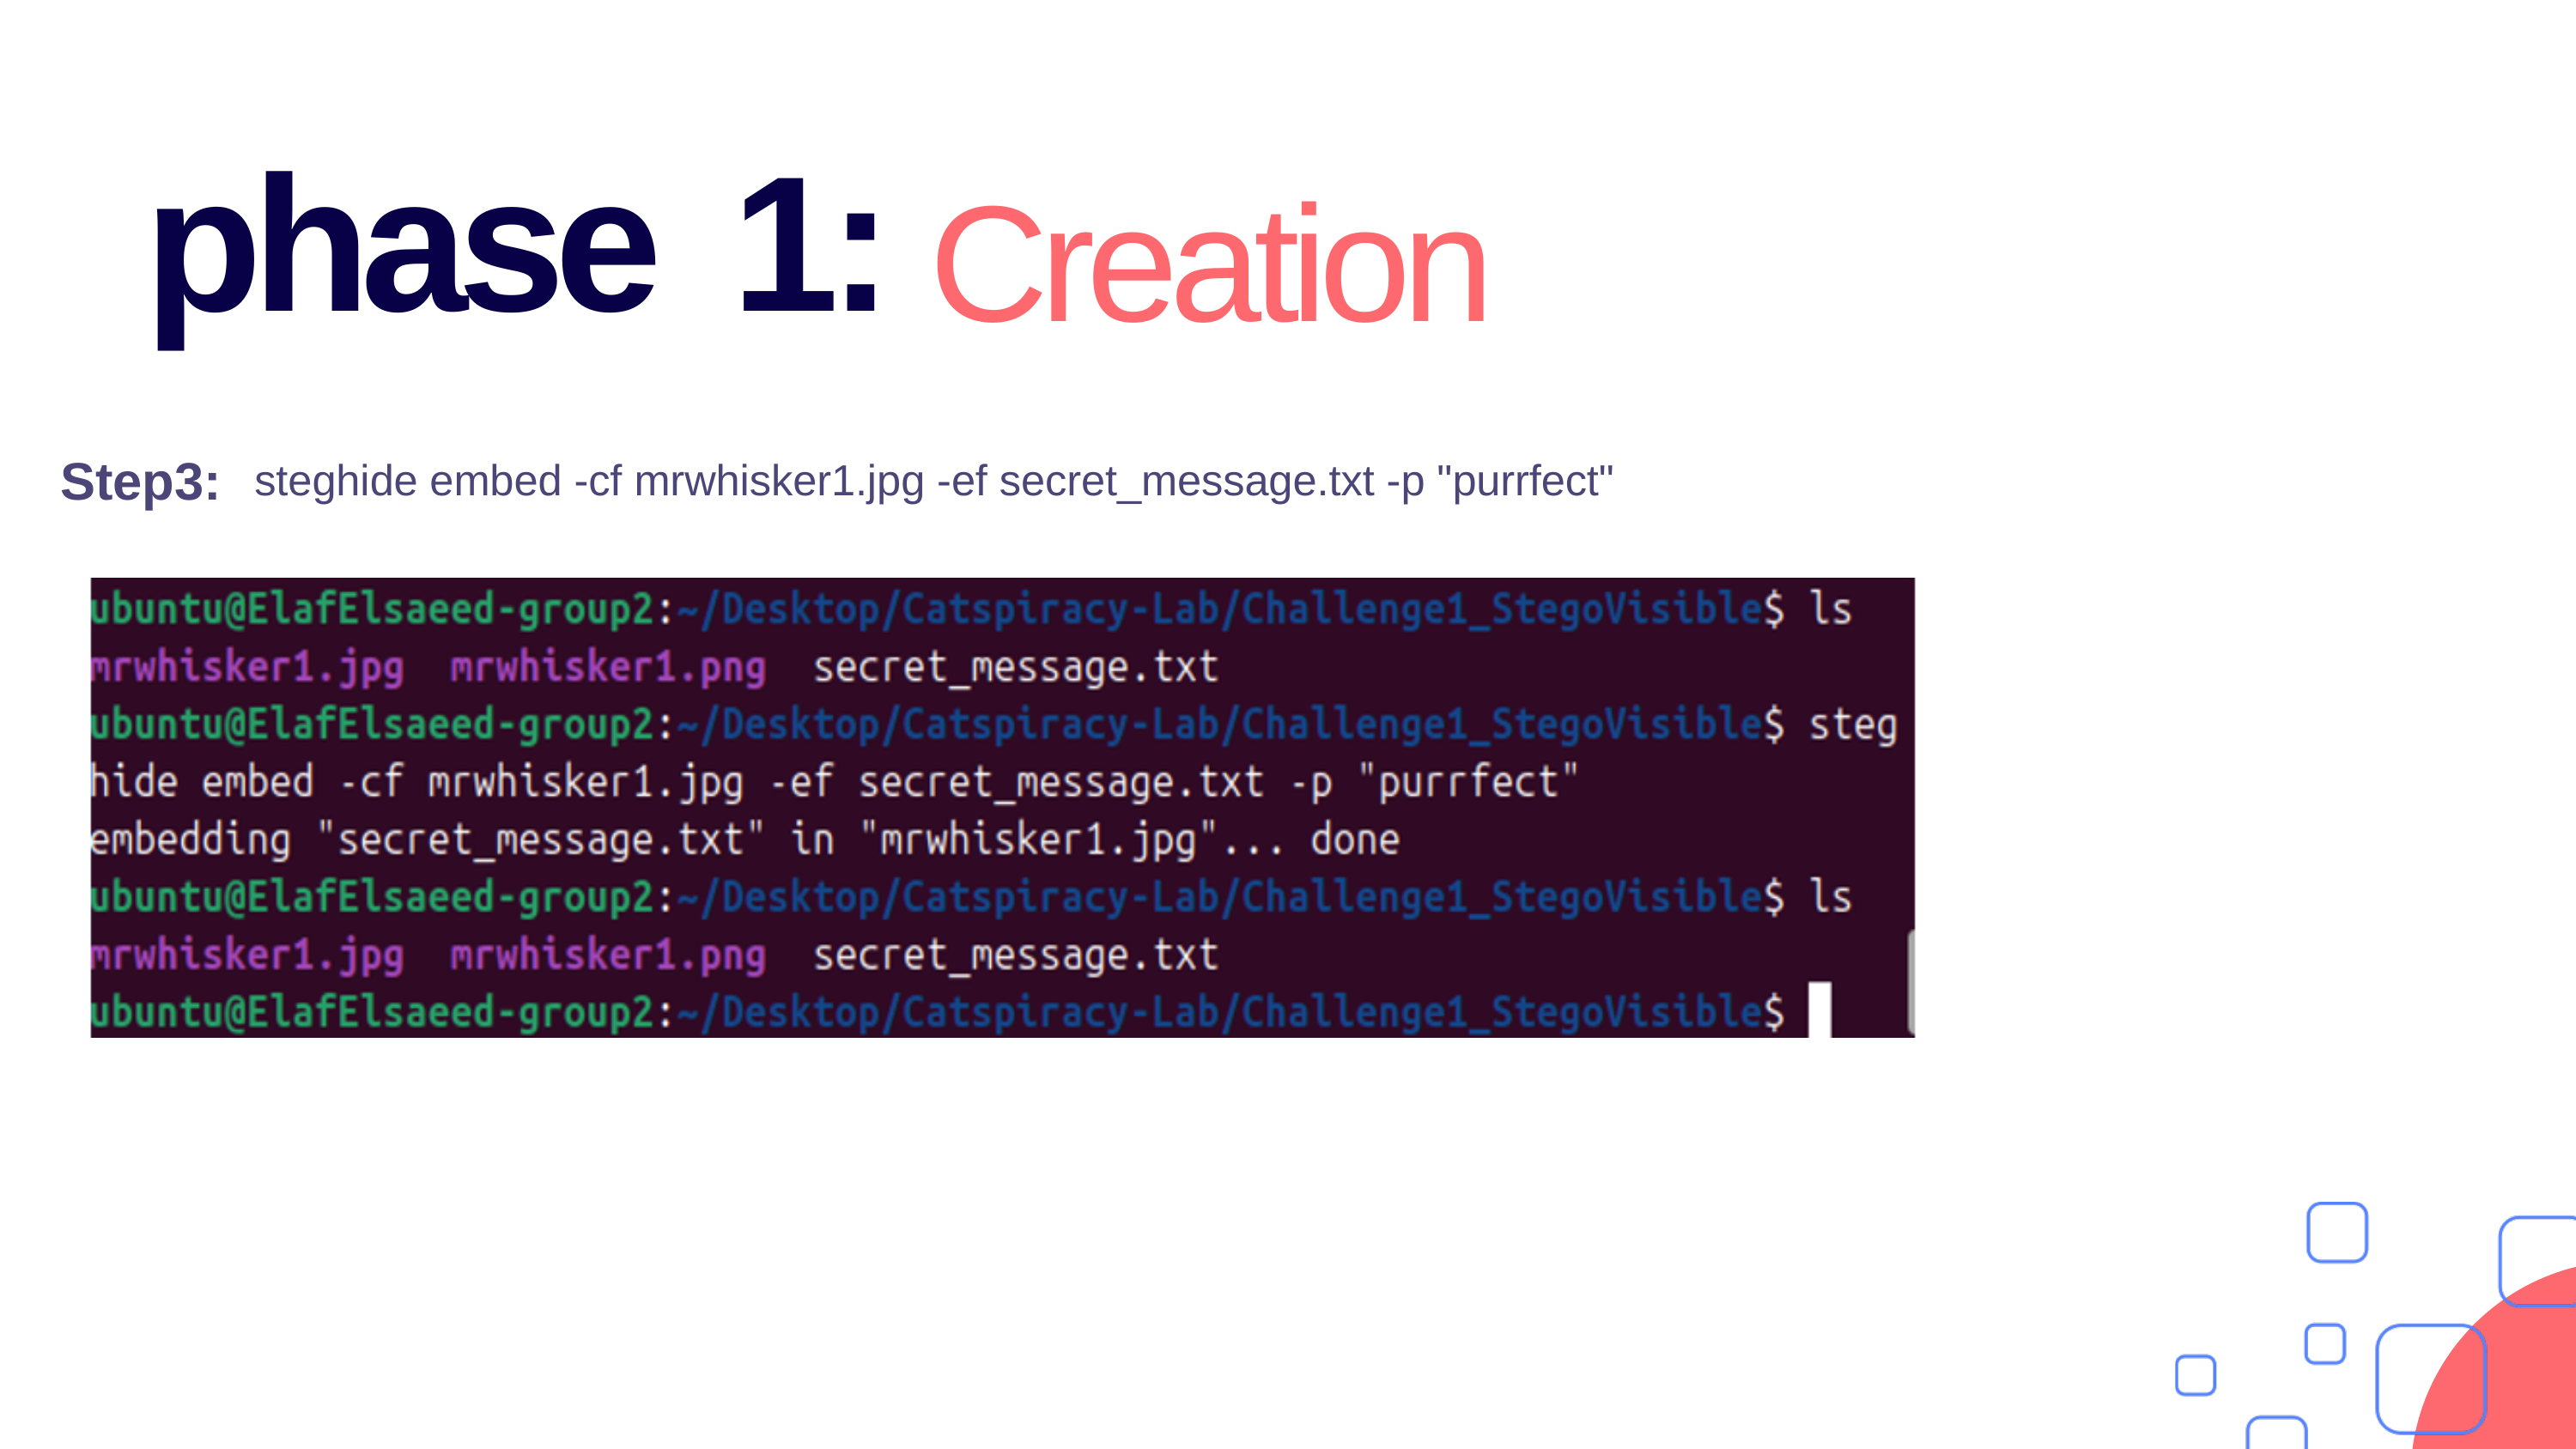

phase 1:
 Creation
Step3:
steghide embed -cf mrwhisker1.jpg -ef secret_message.txt -p "purrfect"